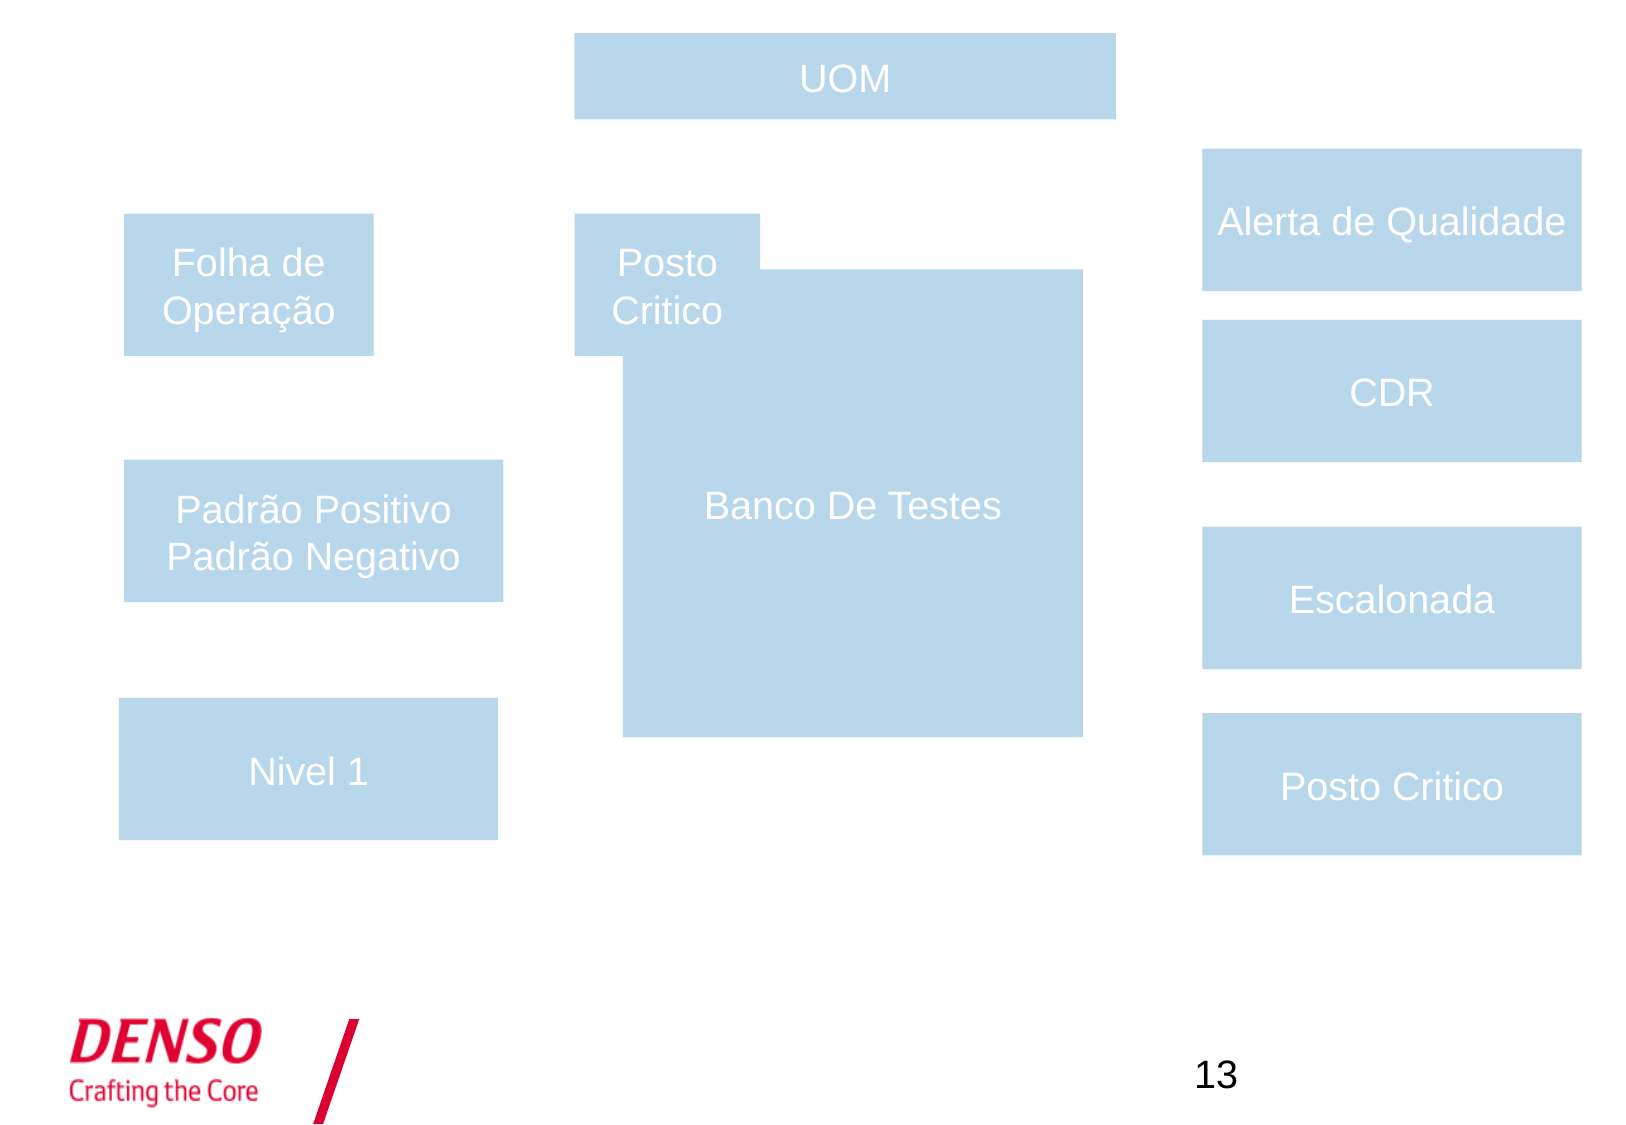

UOM
Alerta de Qualidade
Folha de Operação
Posto Critico
Banco De Testes
CDR
Padrão Positivo
Padrão Negativo
Escalonada
Nivel 1
Posto Critico
13